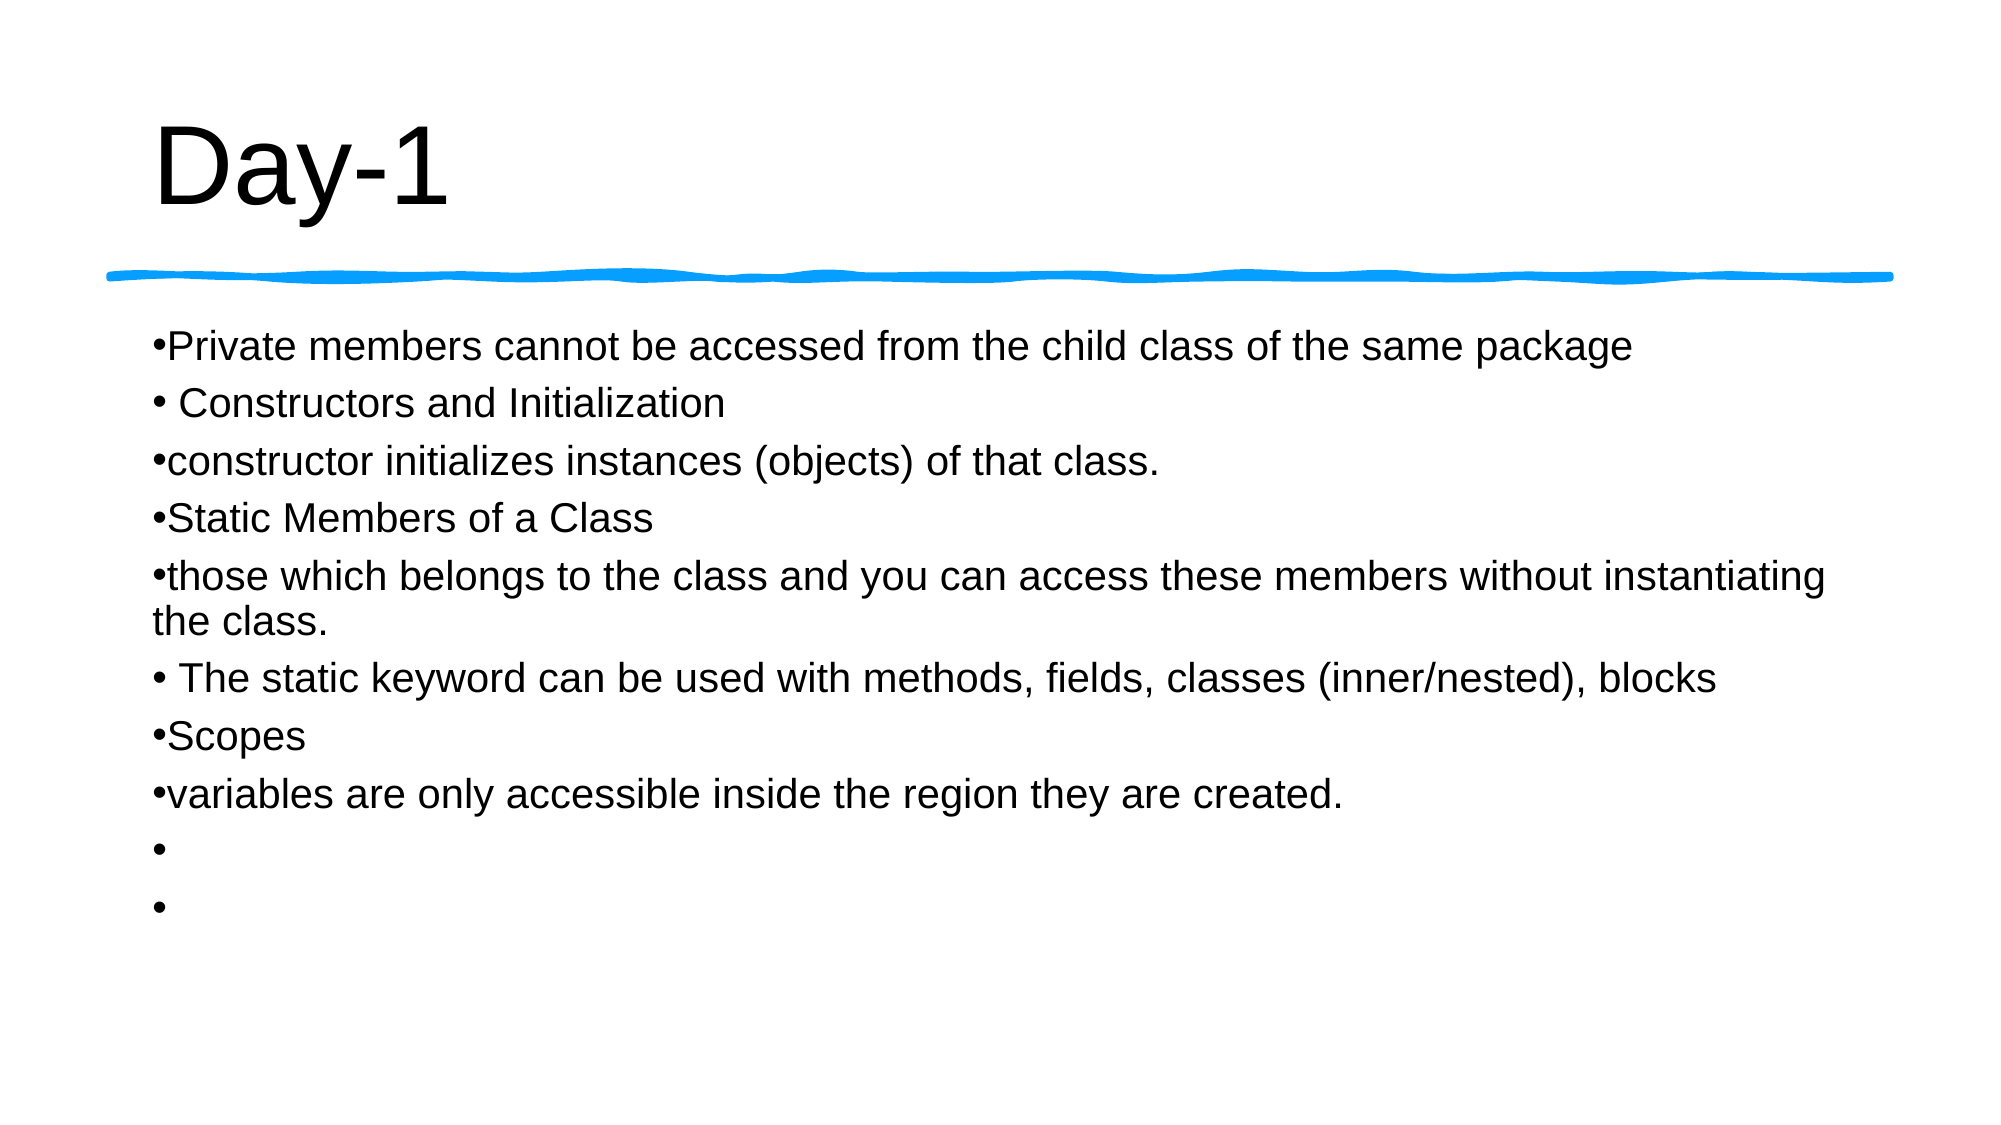

# Day-1

Private members cannot be accessed from the child class of the same package​
 Constructors and Initialization​
constructor initializes instances (objects) of that class.​
Static Members of a Class​
those which belongs to the class and you can access these members without instantiating the class.​
 The static keyword can be used with methods, fields, classes (inner/nested), blocks​
Scopes​
variables are only accessible inside the region they are created.​
​
​